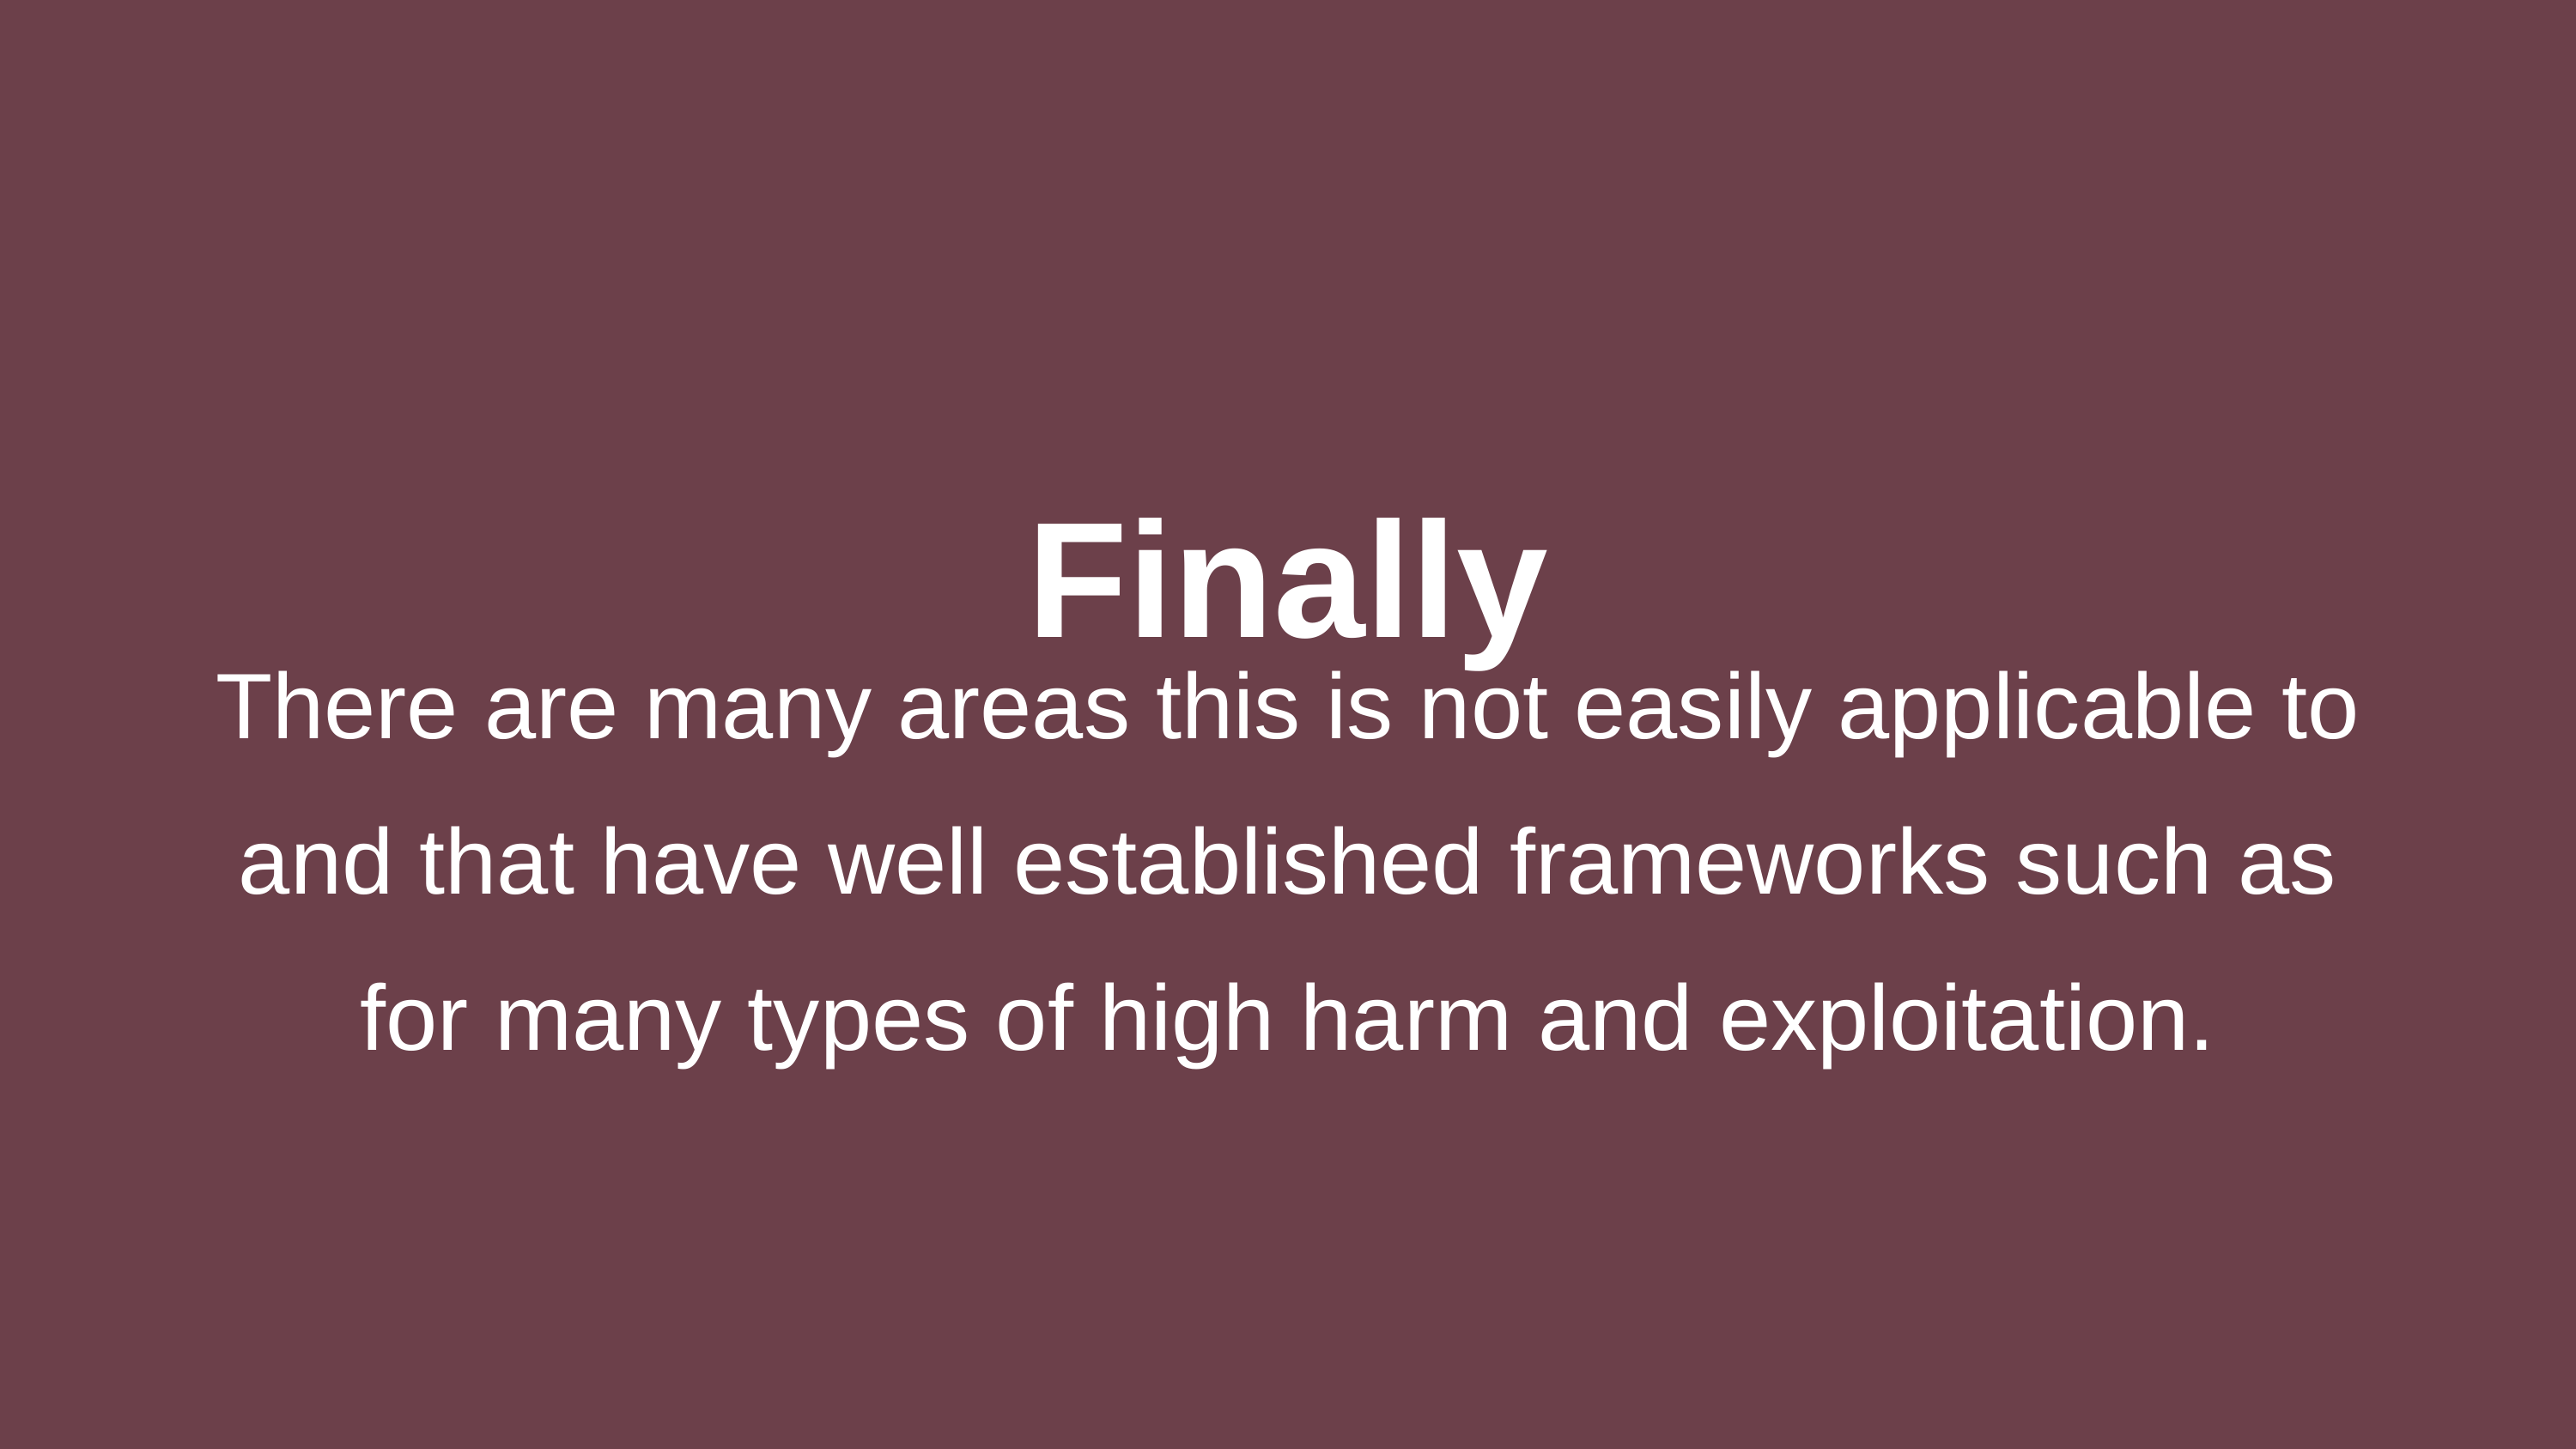

Finally
There are many areas this is not easily applicable to and that have well established frameworks such as for many types of high harm and exploitation.